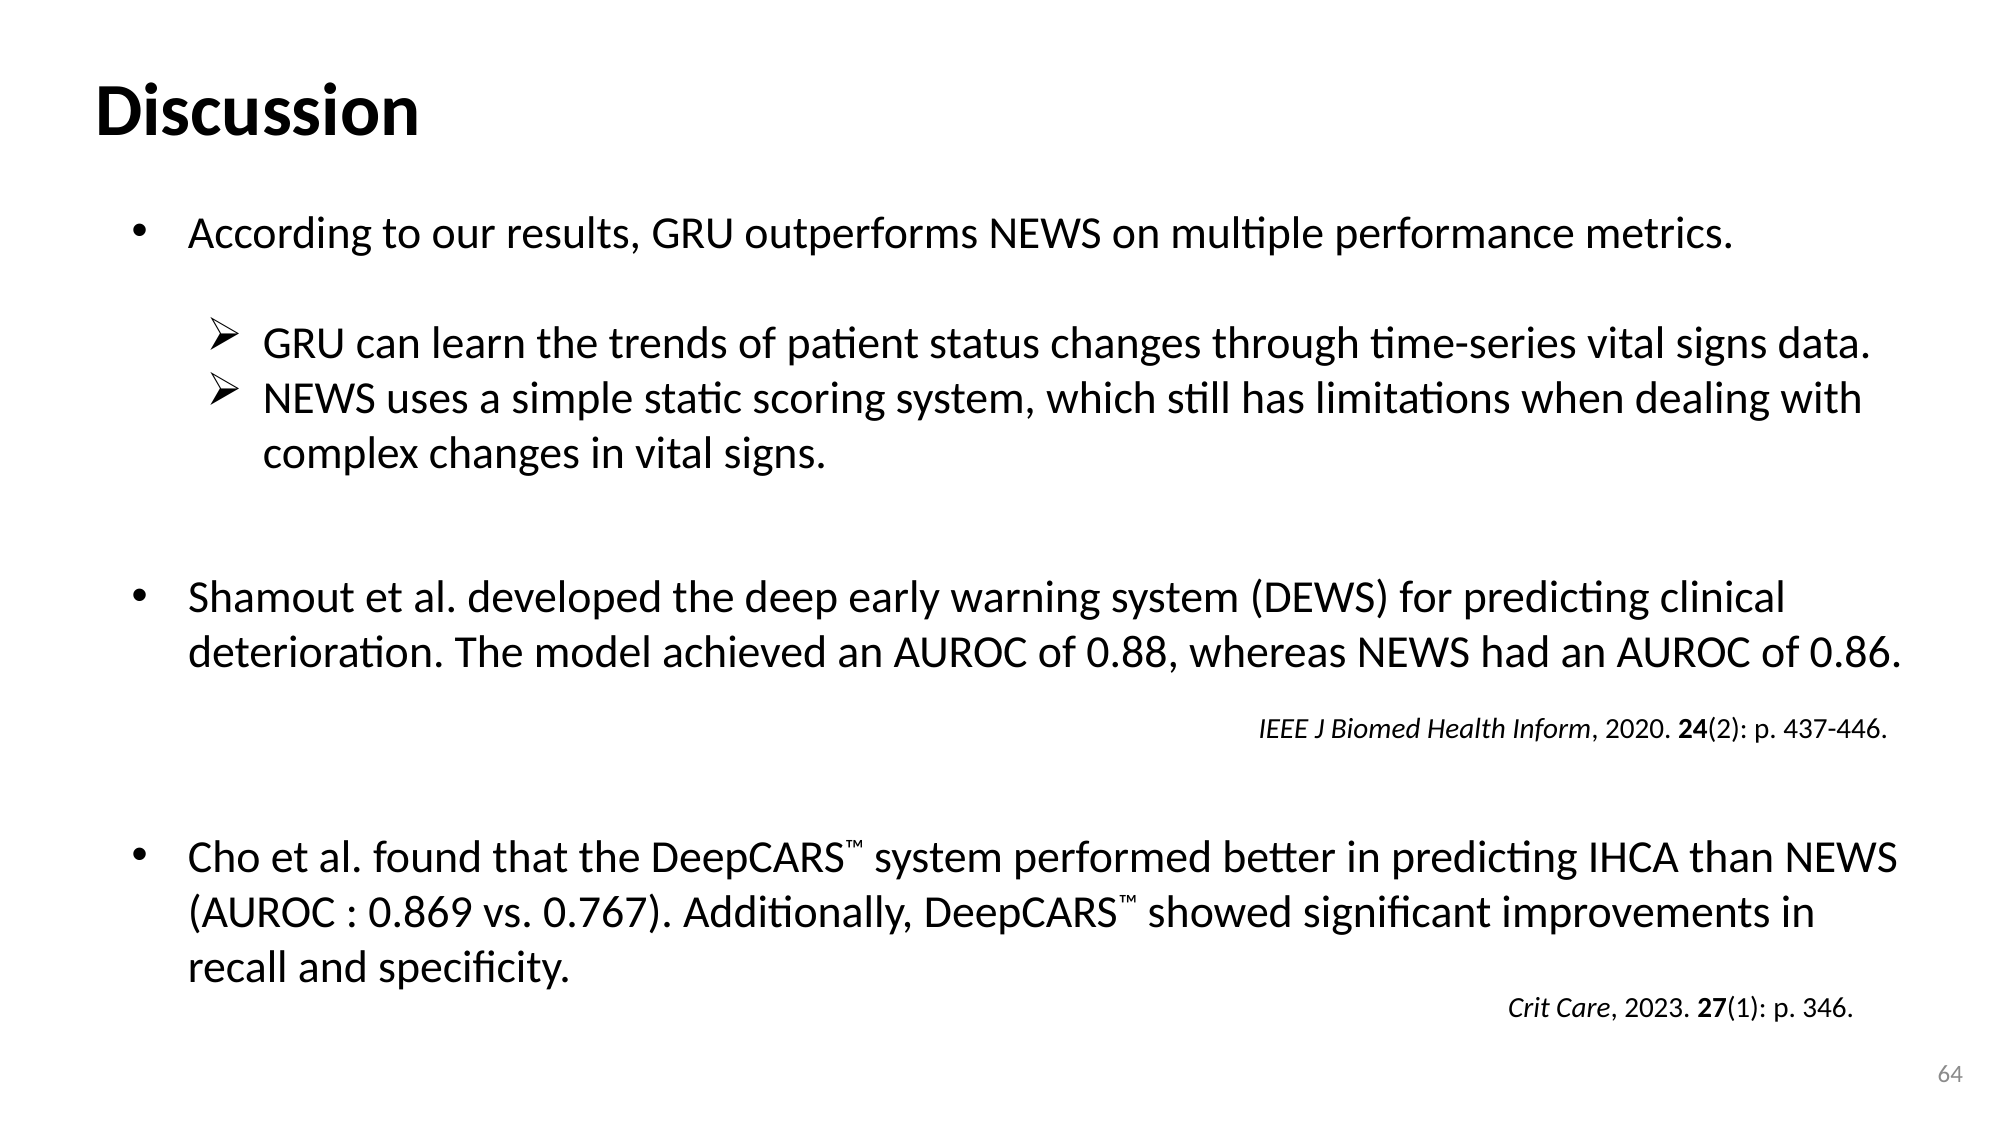

Discussion
According to our results, GRU outperforms NEWS on multiple performance metrics.

GRU can learn the trends of patient status changes through time-series vital signs data.
NEWS uses a simple static scoring system, which still has limitations when dealing with complex changes in vital signs.
Shamout et al. developed the deep early warning system (DEWS) for predicting clinical deterioration. The model achieved an AUROC of 0.88, whereas NEWS had an AUROC of 0.86.
IEEE J Biomed Health Inform, 2020. 24(2): p. 437-446.
Cho et al. found that the DeepCARS™ system performed better in predicting IHCA than NEWS (AUROC : 0.869 vs. 0.767). Additionally, DeepCARS™ showed significant improvements in recall and specificity.
Crit Care, 2023. 27(1): p. 346.
64